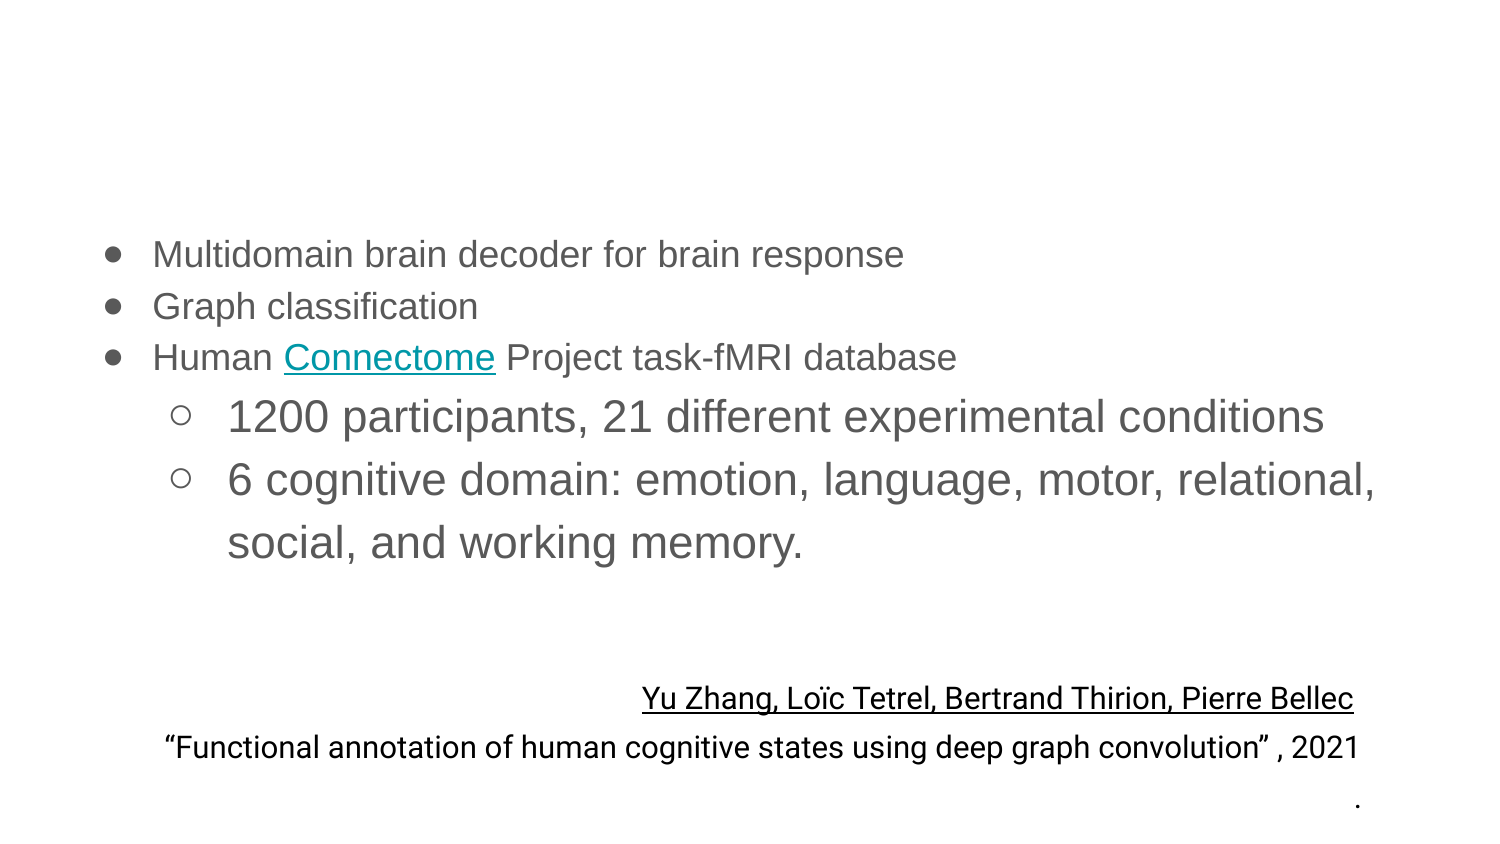

# Brain Decoding
Multidomain brain decoder for brain response
Graph classification
Human Connectome Project task-fMRI database
1200 participants, 21 different experimental conditions
6 cognitive domain: emotion, language, motor, relational, social, and working memory.
Yu Zhang, Loïc Tetrel, Bertrand Thirion, Pierre Bellec
“Functional annotation of human cognitive states using deep graph convolution” , 2021
.